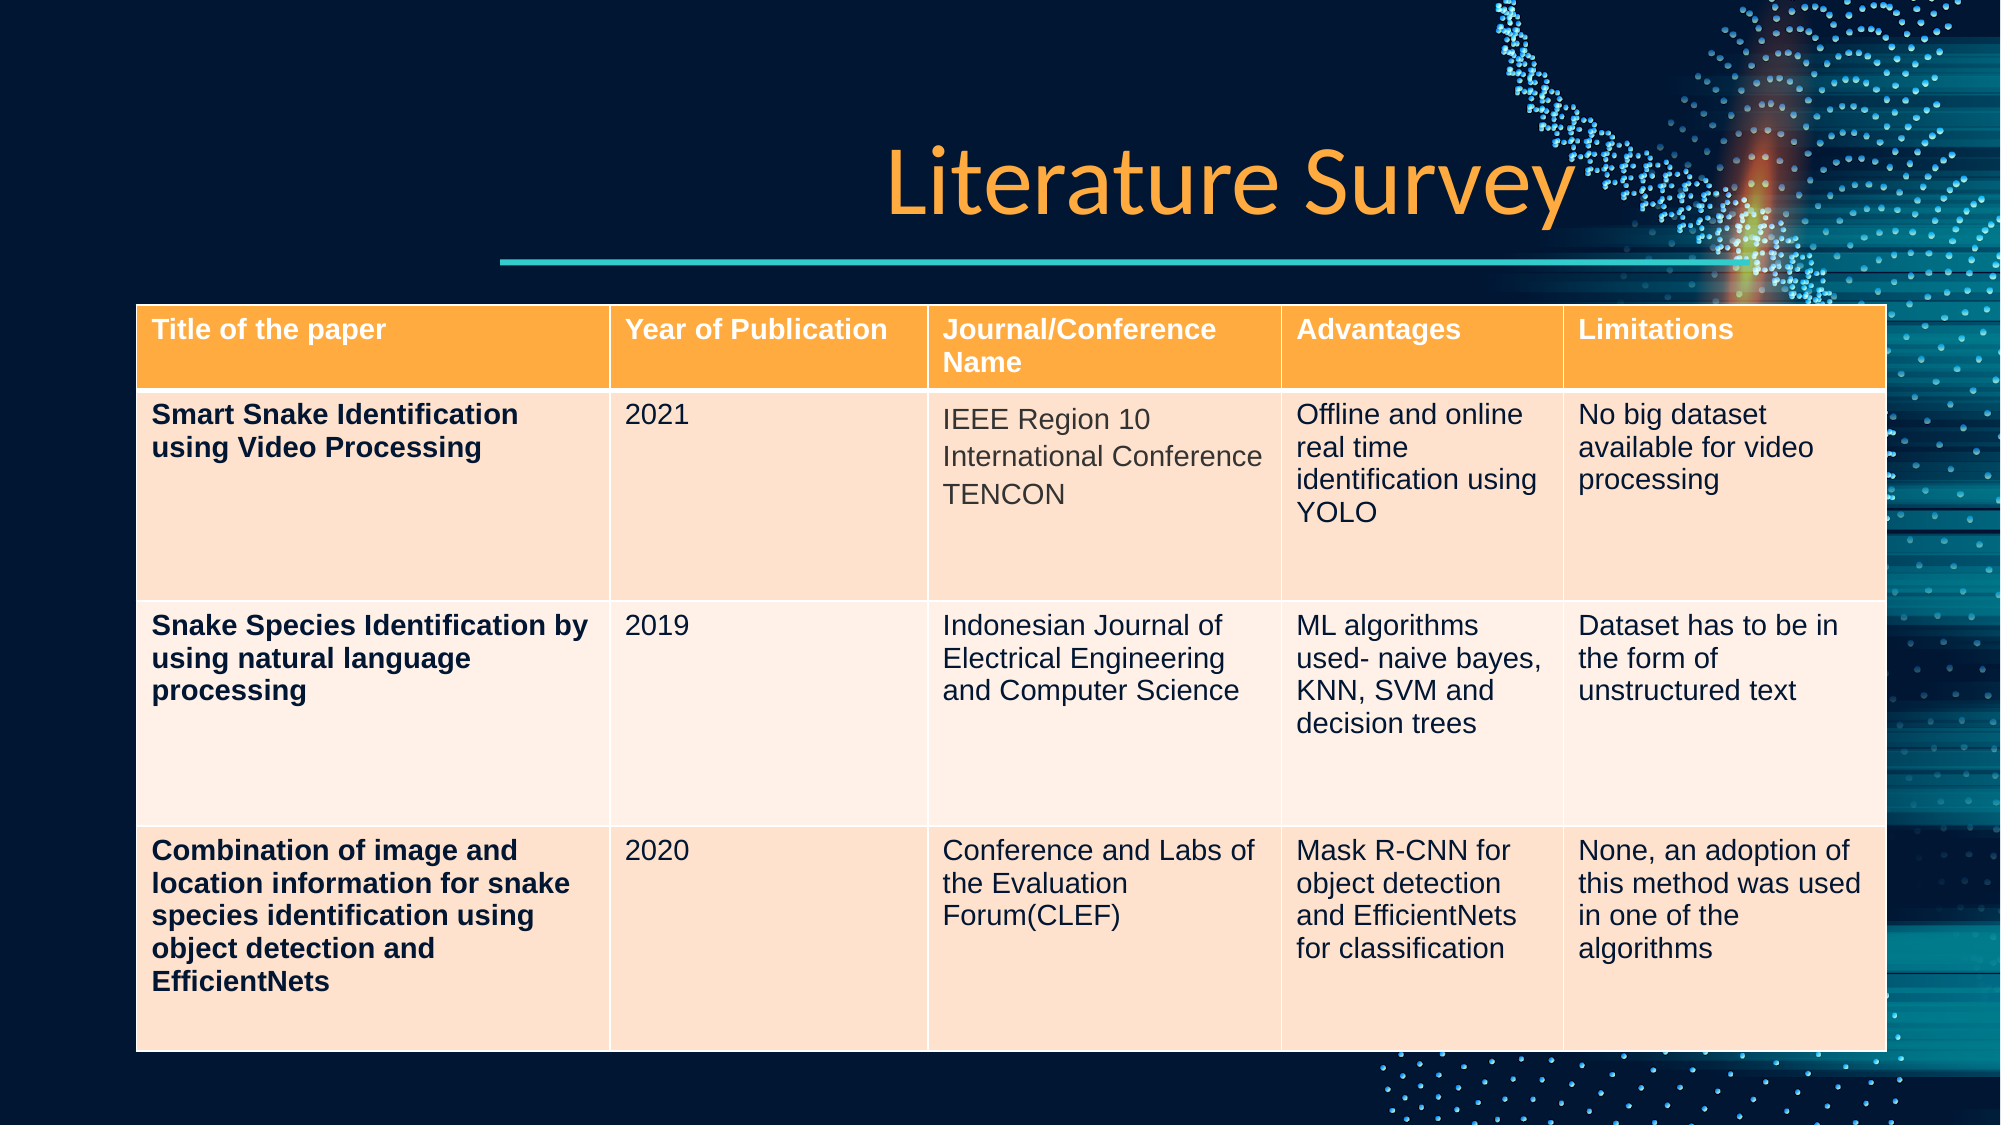

Literature Survey

| Title of the paper | Year of Publication | Journal/Conference Name | Advantages | Limitations |
| --- | --- | --- | --- | --- |
| Smart Snake Identification using Video Processing | 2021 | IEEE Region 10 International Conference TENCON | Offline and online real time identification using YOLO | No big dataset available for video processing |
| Snake Species Identification by using natural language processing | 2019 | Indonesian Journal of Electrical Engineering and Computer Science | ML algorithms used- naive bayes, KNN, SVM and decision trees | Dataset has to be in the form of unstructured text |
| Combination of image and location information for snake species identification using object detection and EfficientNets | 2020 | Conference and Labs of the Evaluation Forum(CLEF) | Mask R-CNN for object detection and EfficientNets for classification | None, an adoption of this method was used in one of the algorithms |